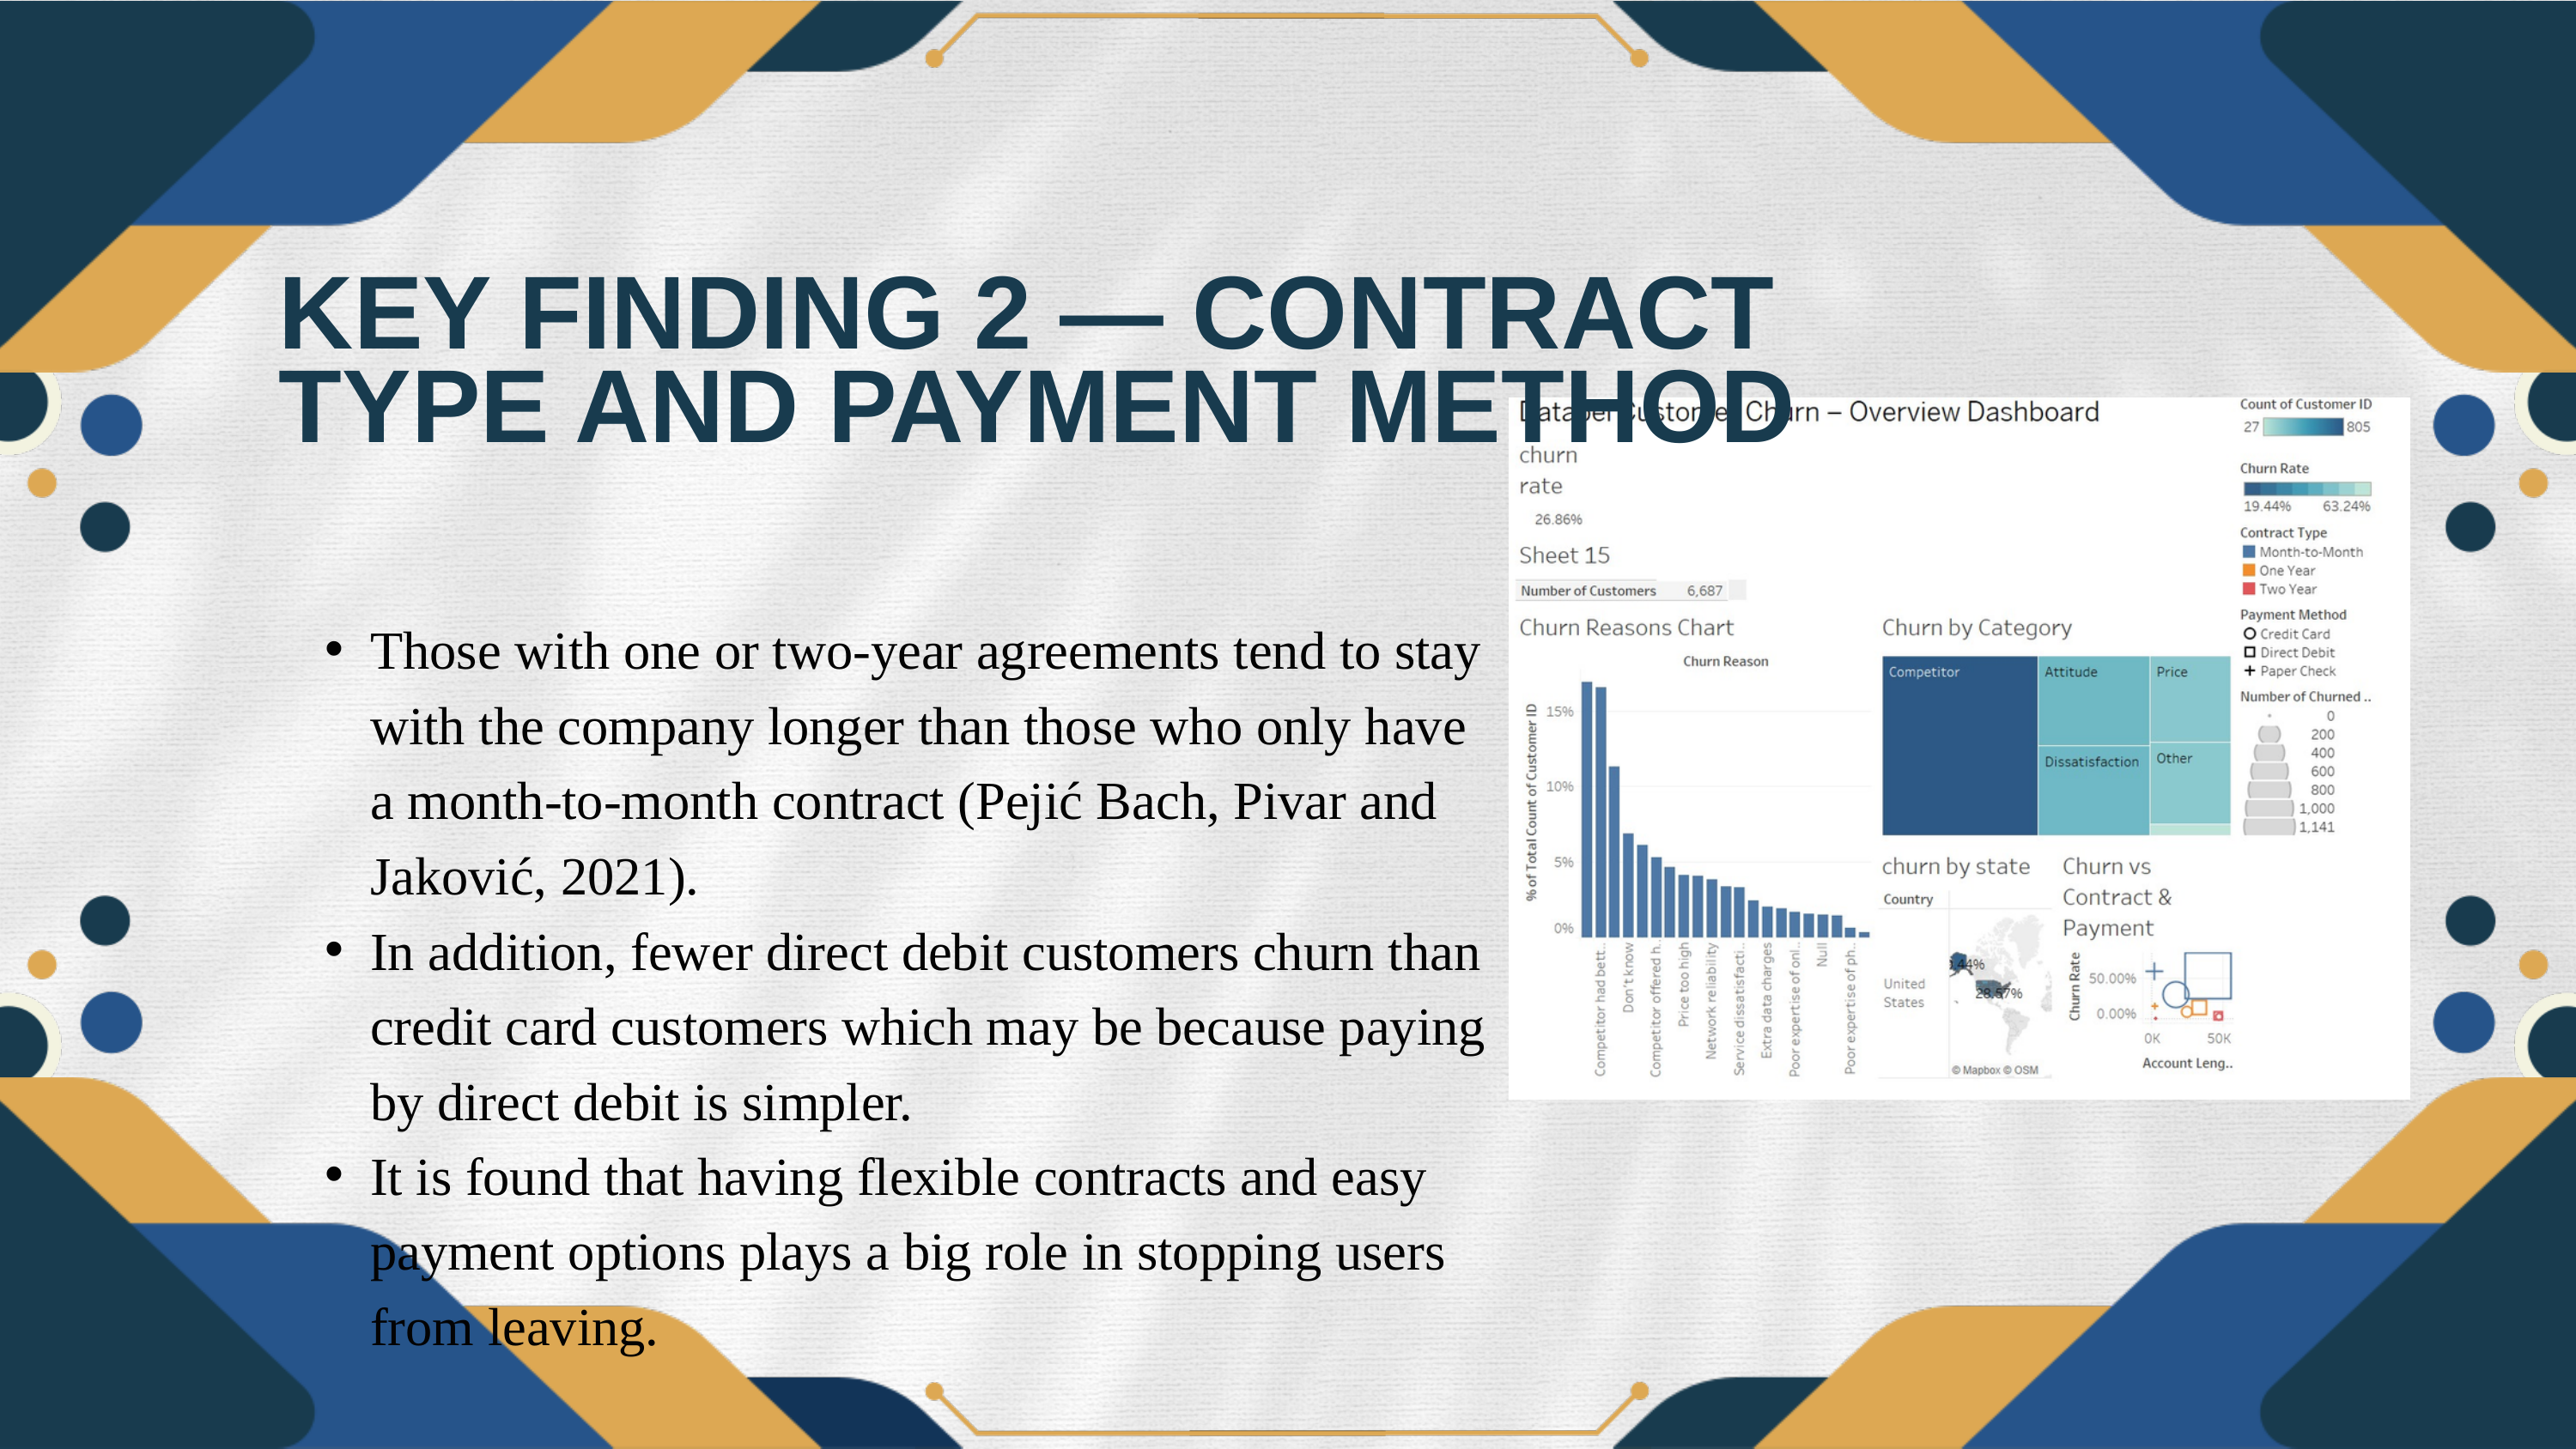

KEY FINDING 2 — CONTRACT TYPE AND PAYMENT METHOD

Those with one or two-year agreements tend to stay with the company longer than those who only have a month-to-month contract (Pejić Bach, Pivar and Jaković, 2021).
In addition, fewer direct debit customers churn than credit card customers which may be because paying by direct debit is simpler.
It is found that having flexible contracts and easy payment options plays a big role in stopping users from leaving.